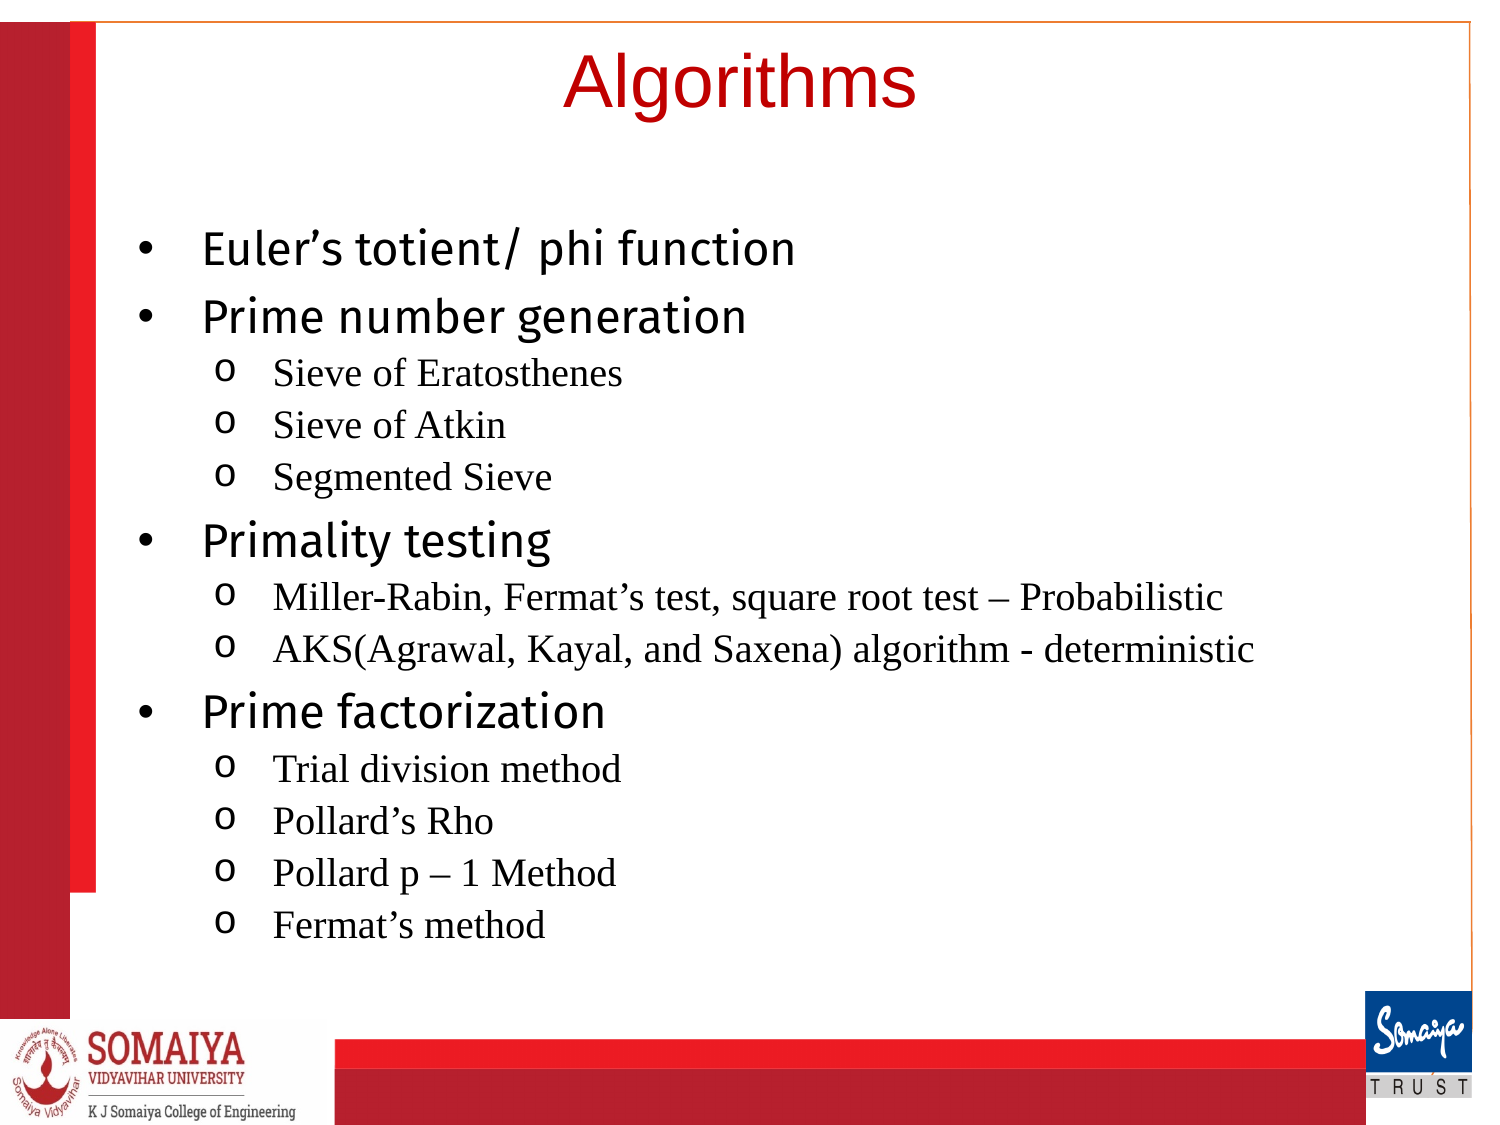

# Algorithms
Euler’s totient/ phi function
Prime number generation
Sieve of Eratosthenes
Sieve of Atkin
Segmented Sieve
Primality testing
Miller-Rabin, Fermat’s test, square root test – Probabilistic
AKS(Agrawal, Kayal, and Saxena) algorithm - deterministic
Prime factorization
Trial division method
Pollard’s Rho
Pollard p – 1 Method
Fermat’s method